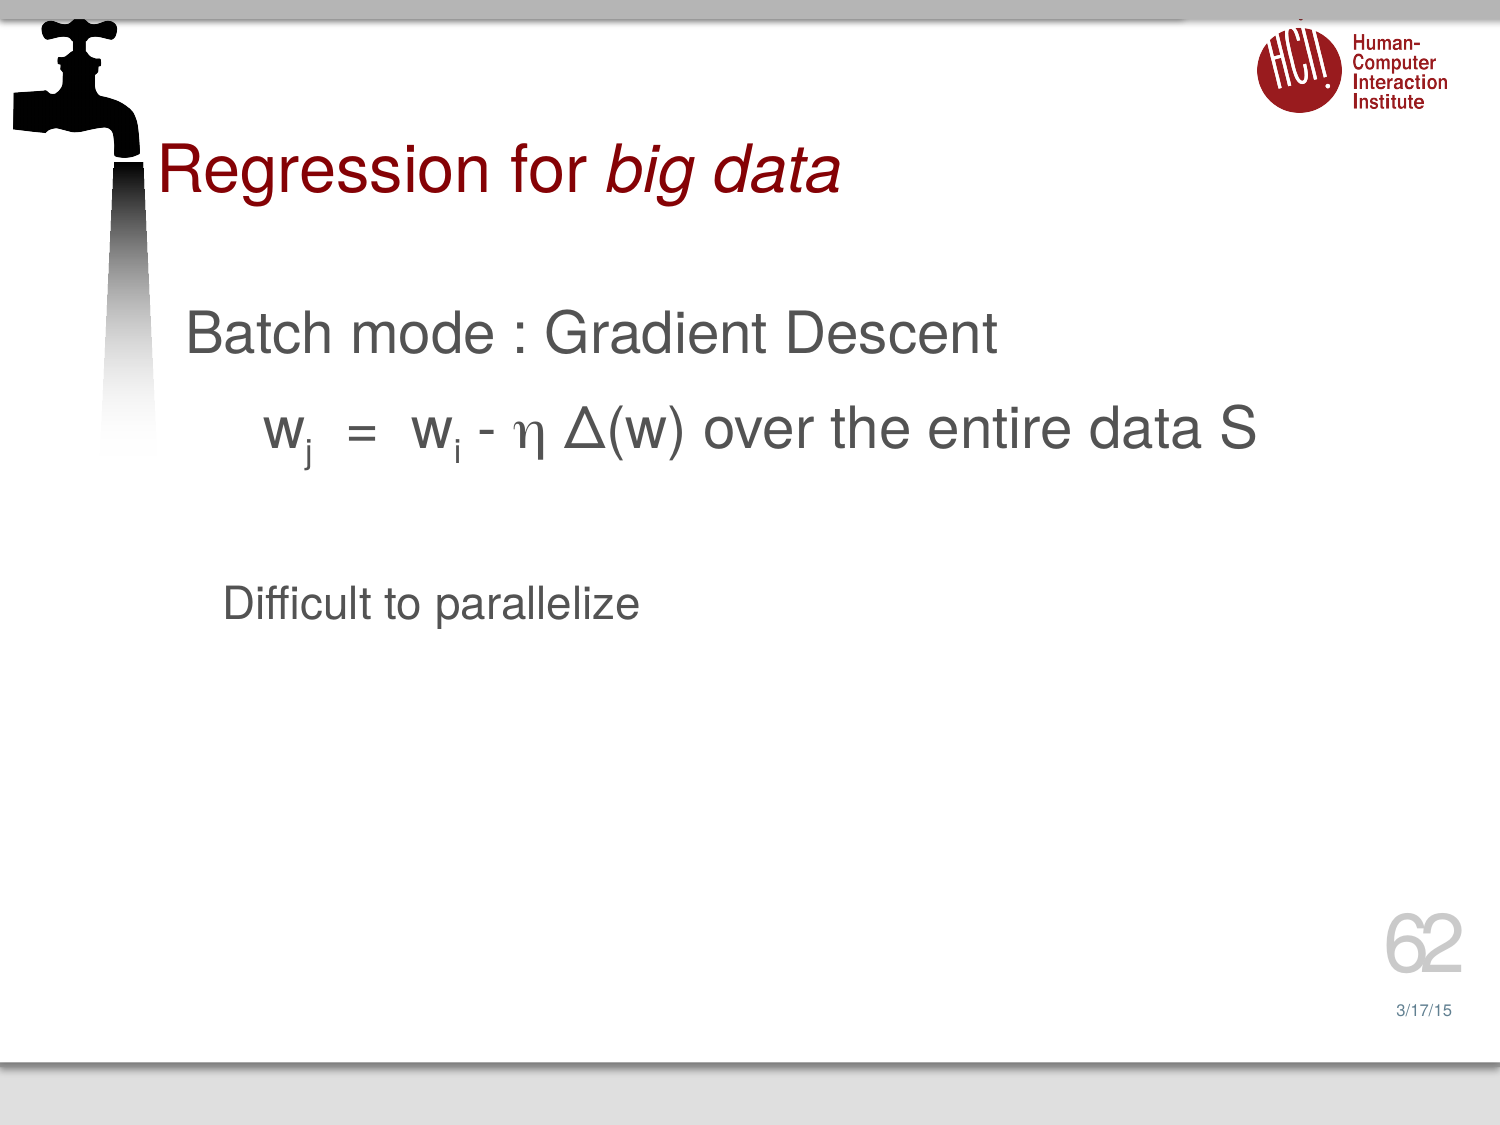

# Regression for big data
Batch mode : Gradient Descent
    wj  =  wi - η Δ(w) over the entire data S

Difficult to parallelize
62
3/17/15